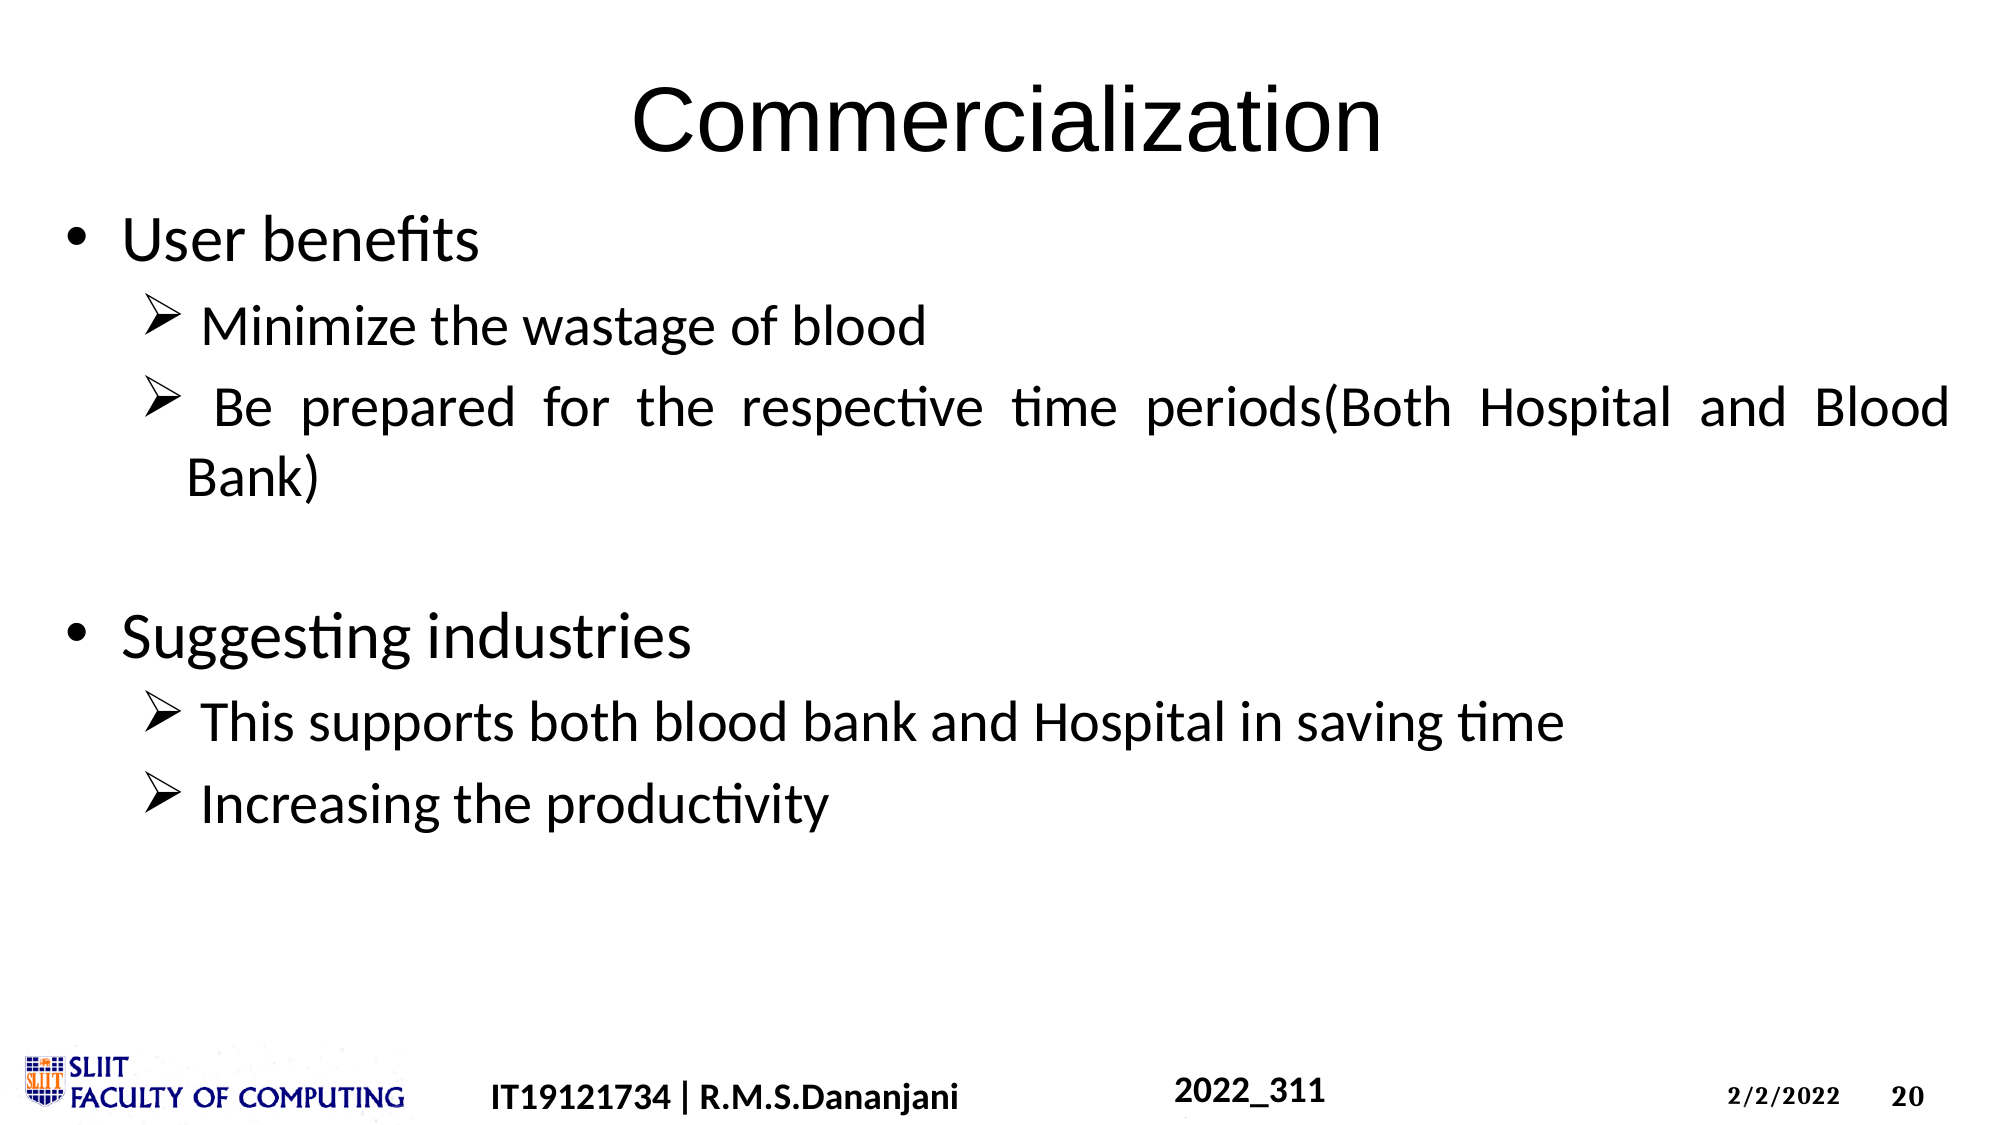

# Commercialization
User benefits
 Minimize the wastage of blood
 Be prepared for the respective time periods(Both Hospital and Blood Bank)

Suggesting industries
 This supports both blood bank and Hospital in saving time
 Increasing the productivity

2022_311
IT19121734 | R.M.S.Dananjani